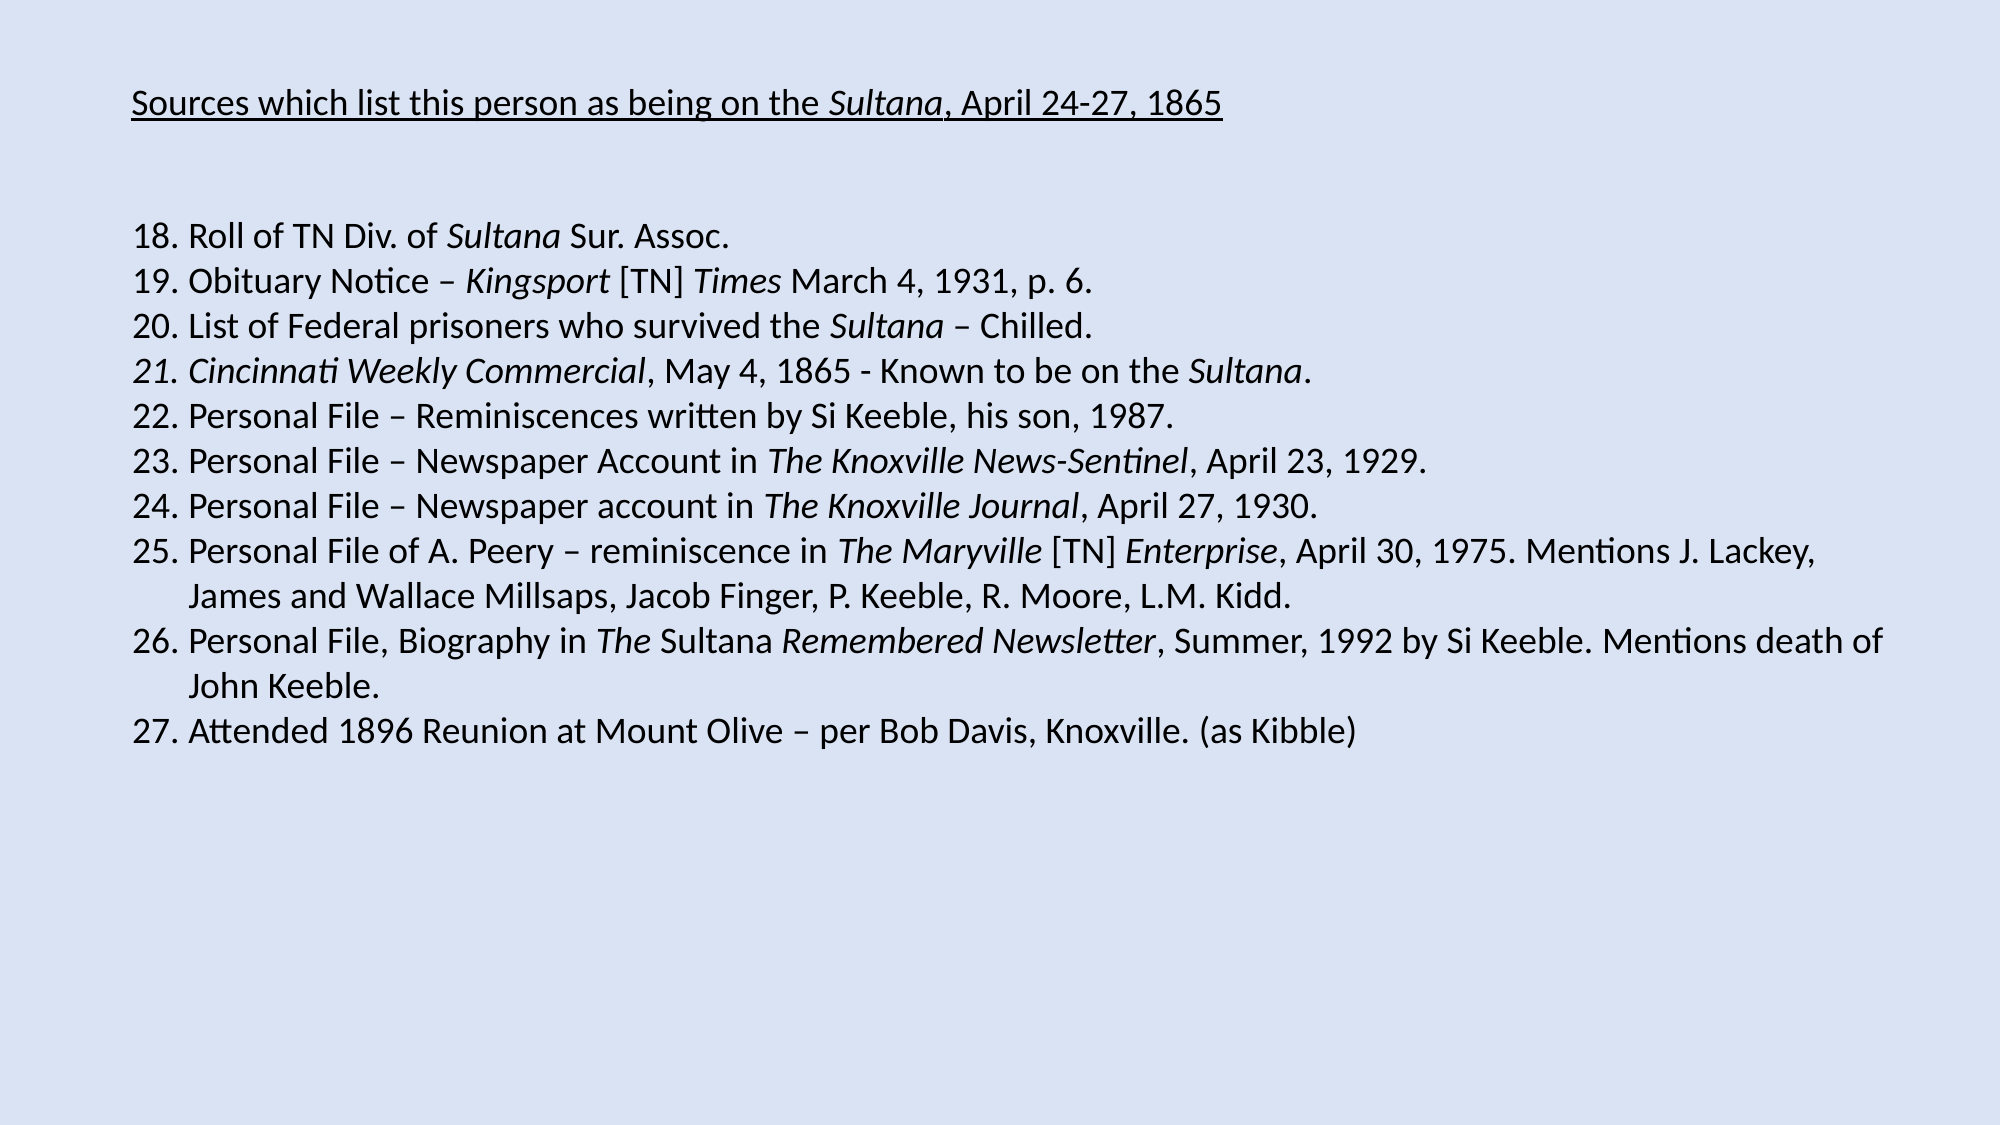

Sources which list this person as being on the Sultana, April 24-27, 1865
Roll of TN Div. of Sultana Sur. Assoc.
Obituary Notice – Kingsport [TN] Times March 4, 1931, p. 6.
List of Federal prisoners who survived the Sultana – Chilled.
Cincinnati Weekly Commercial, May 4, 1865 - Known to be on the Sultana.
Personal File – Reminiscences written by Si Keeble, his son, 1987.
Personal File – Newspaper Account in The Knoxville News-Sentinel, April 23, 1929.
Personal File – Newspaper account in The Knoxville Journal, April 27, 1930.
Personal File of A. Peery – reminiscence in The Maryville [TN] Enterprise, April 30, 1975. Mentions J. Lackey, James and Wallace Millsaps, Jacob Finger, P. Keeble, R. Moore, L.M. Kidd.
Personal File, Biography in The Sultana Remembered Newsletter, Summer, 1992 by Si Keeble. Mentions death of John Keeble.
Attended 1896 Reunion at Mount Olive – per Bob Davis, Knoxville. (as Kibble)